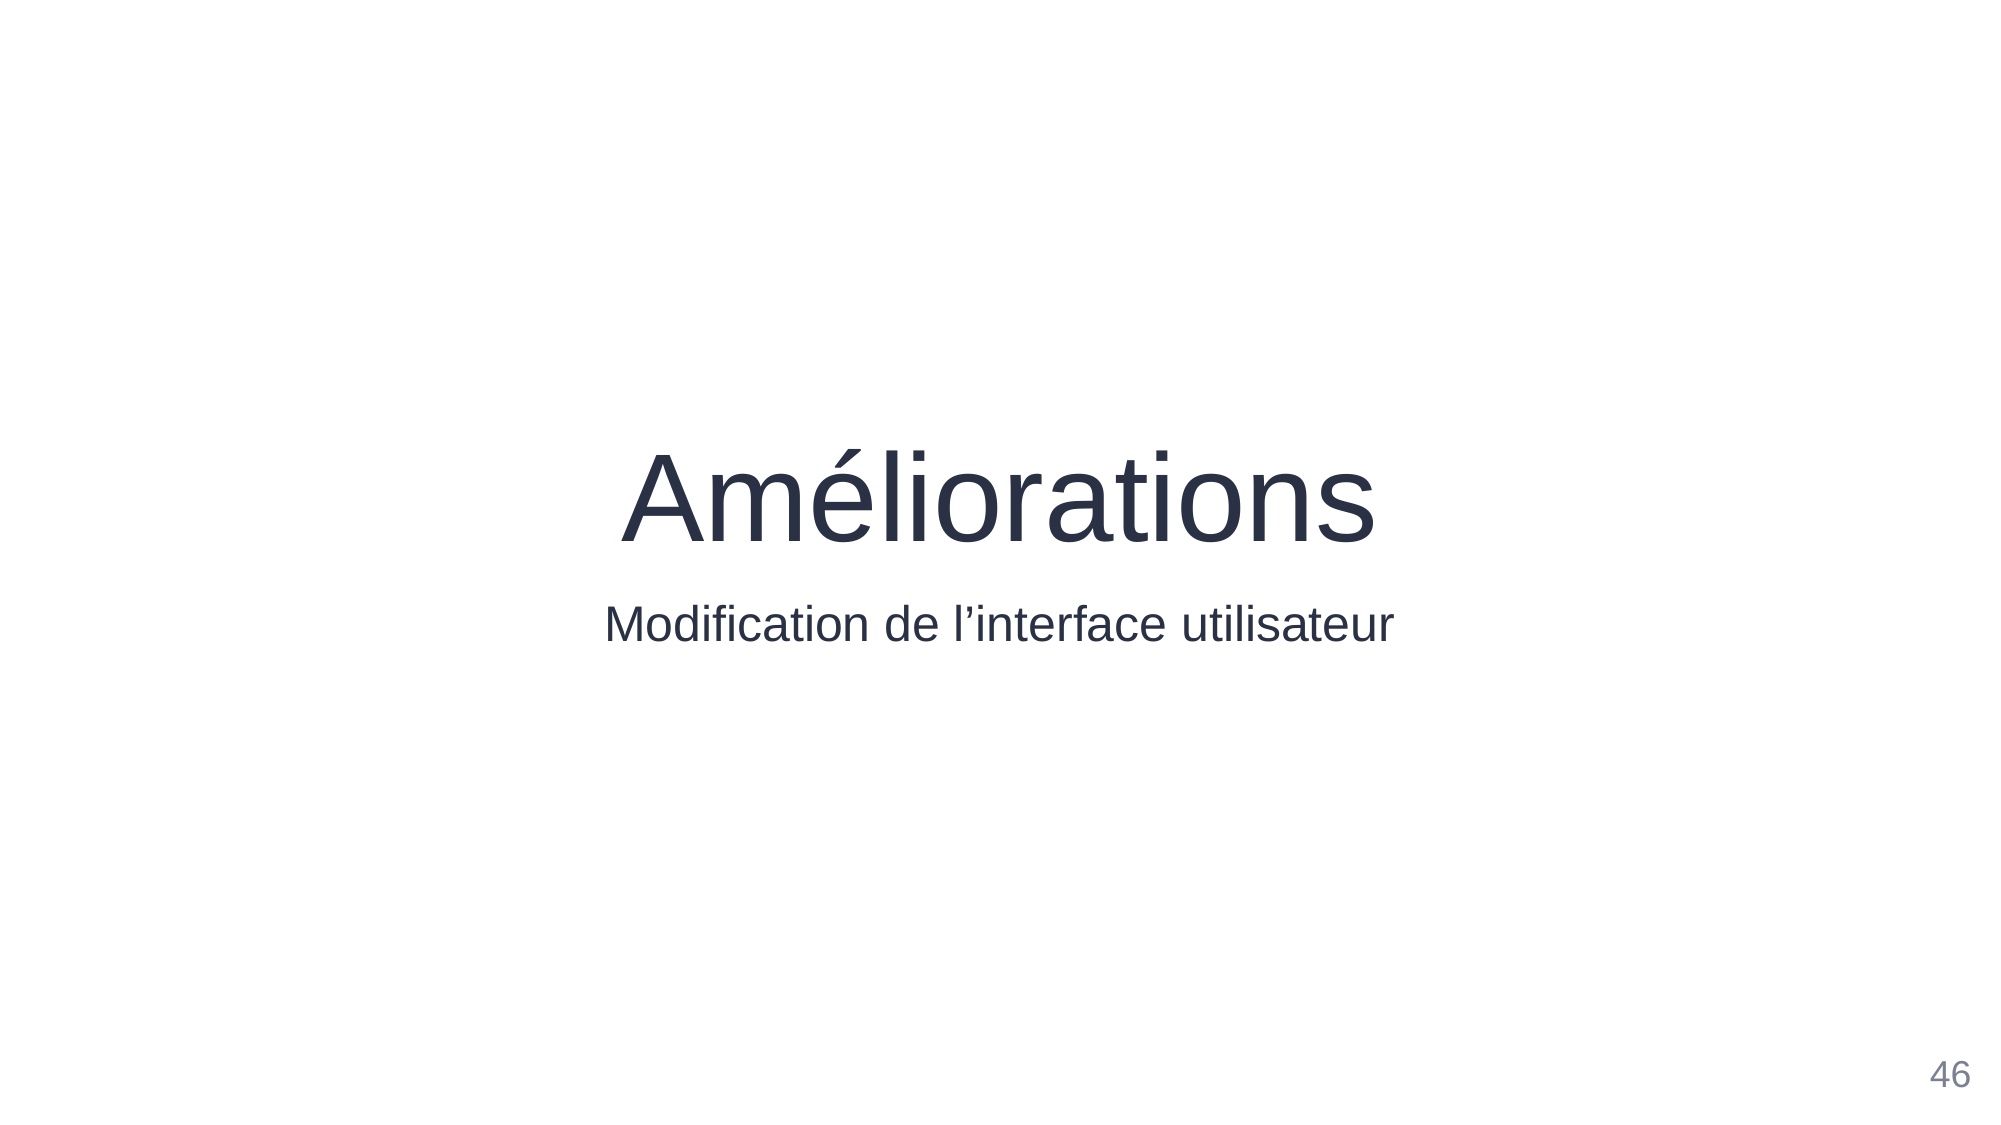

# Améliorations
Modification de l’interface utilisateur
46